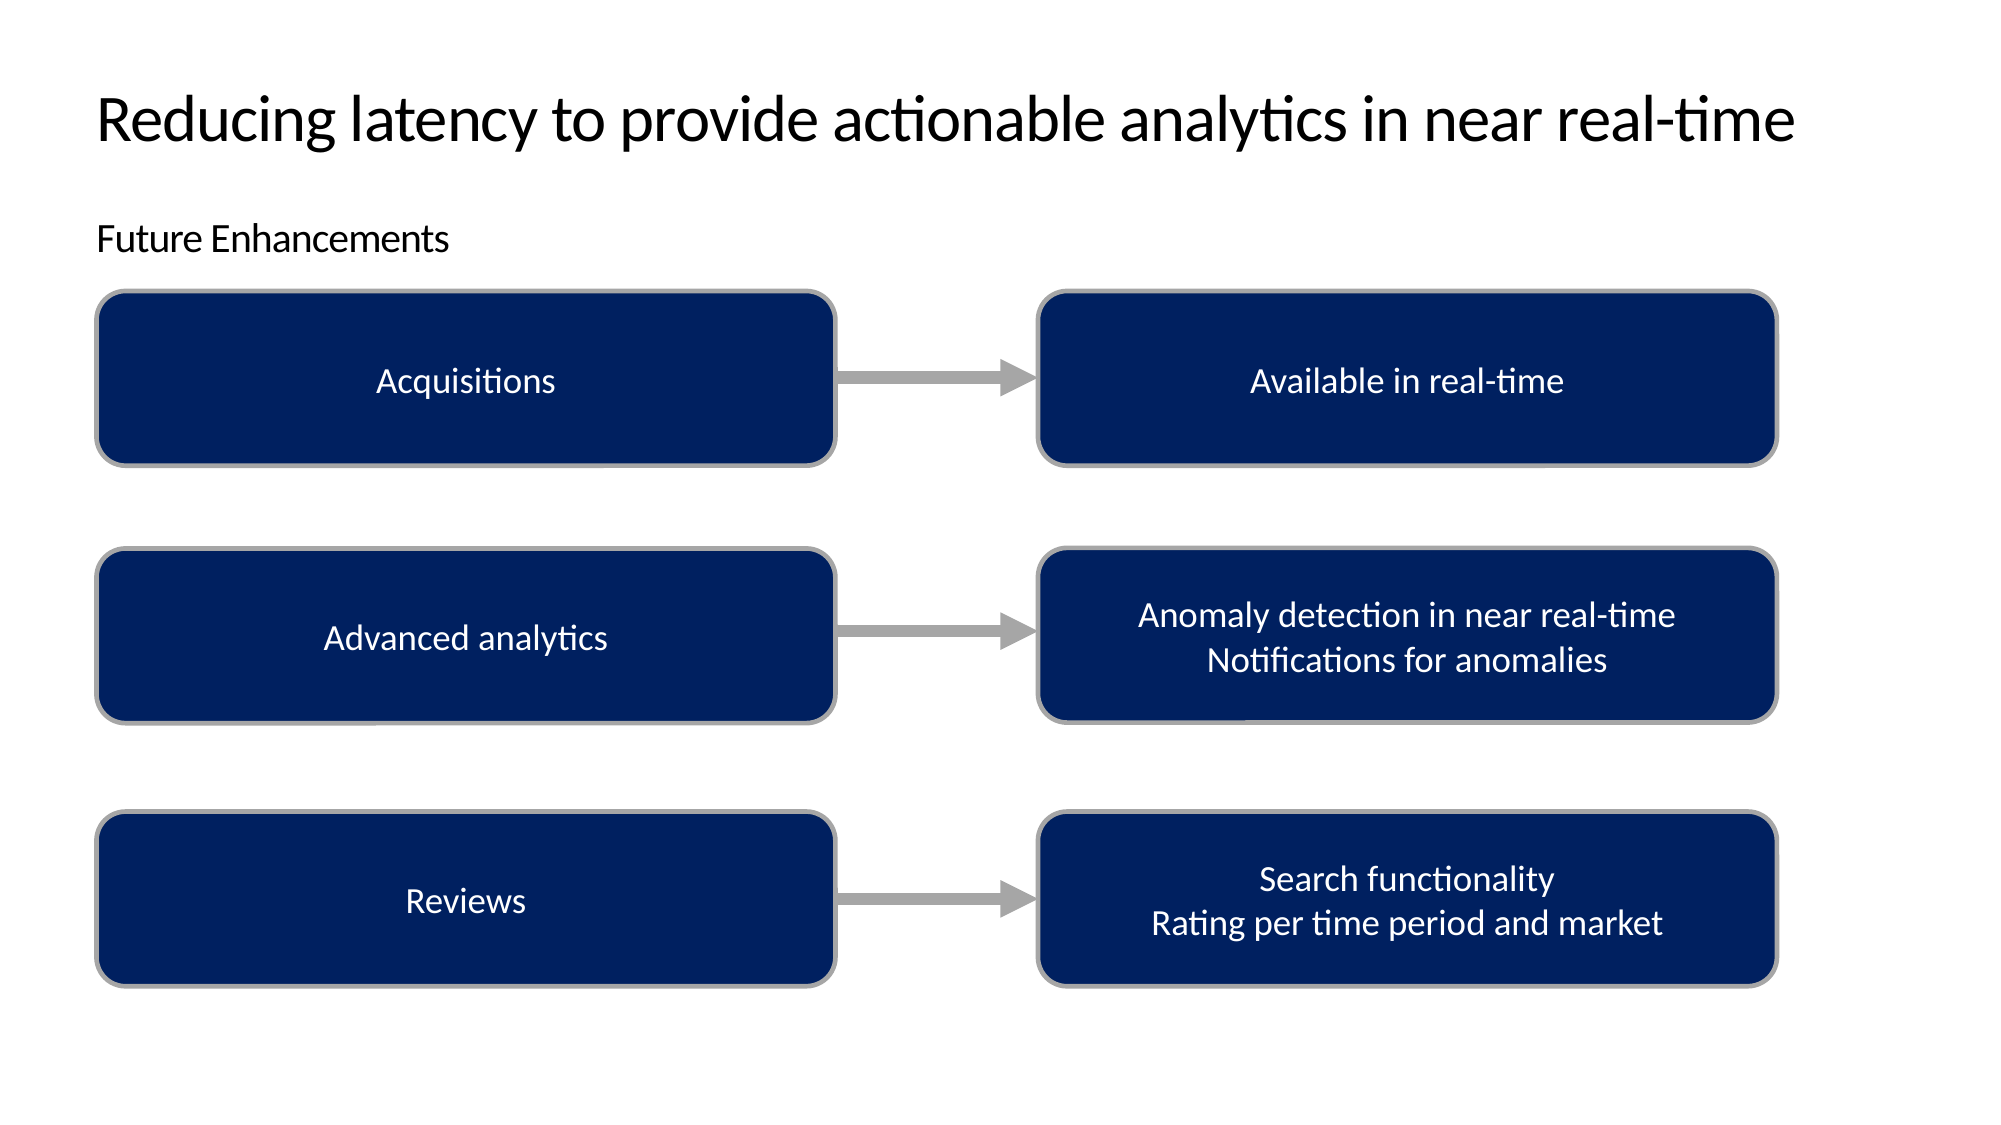

# Reducing latency to provide actionable analytics in near real-time
Future Enhancements
Acquisitions
Available in real-time
Anomaly detection in near real-time
Notifications for anomalies
Advanced analytics
Search functionality
Rating per time period and market
Reviews